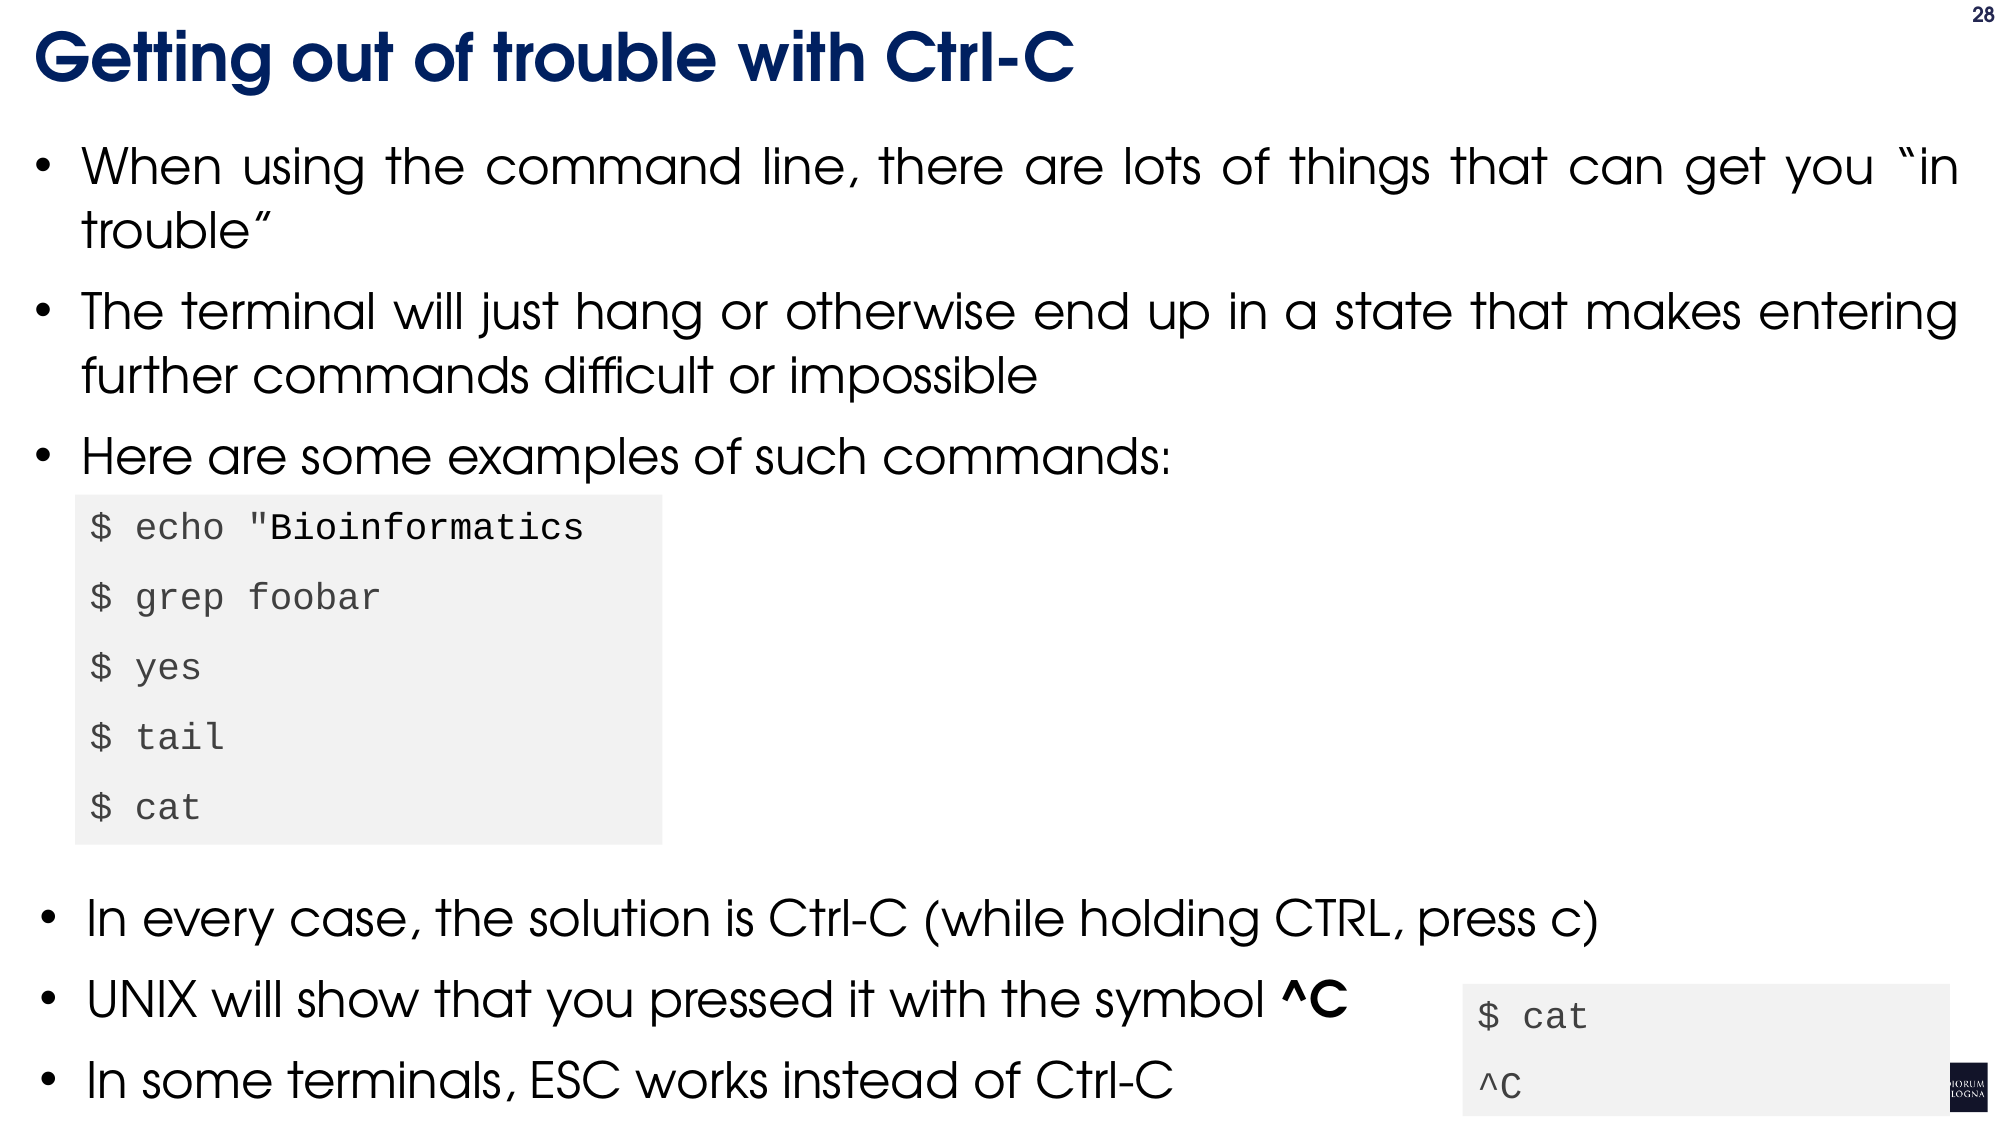

Getting out of trouble with Ctrl-C
When using the command line, there are lots of things that can get you “in trouble”
The terminal will just hang or otherwise end up in a state that makes entering further commands difficult or impossible
Here are some examples of such commands:
$ echo "Bioinformatics
$ grep foobar
$ yes
$ tail
$ cat

In every case, the solution is Ctrl-C (while holding CTRL, press c)
UNIX will show that you pressed it with the symbol ^C
In some terminals, ESC works instead of Ctrl-C
$ cat
^C